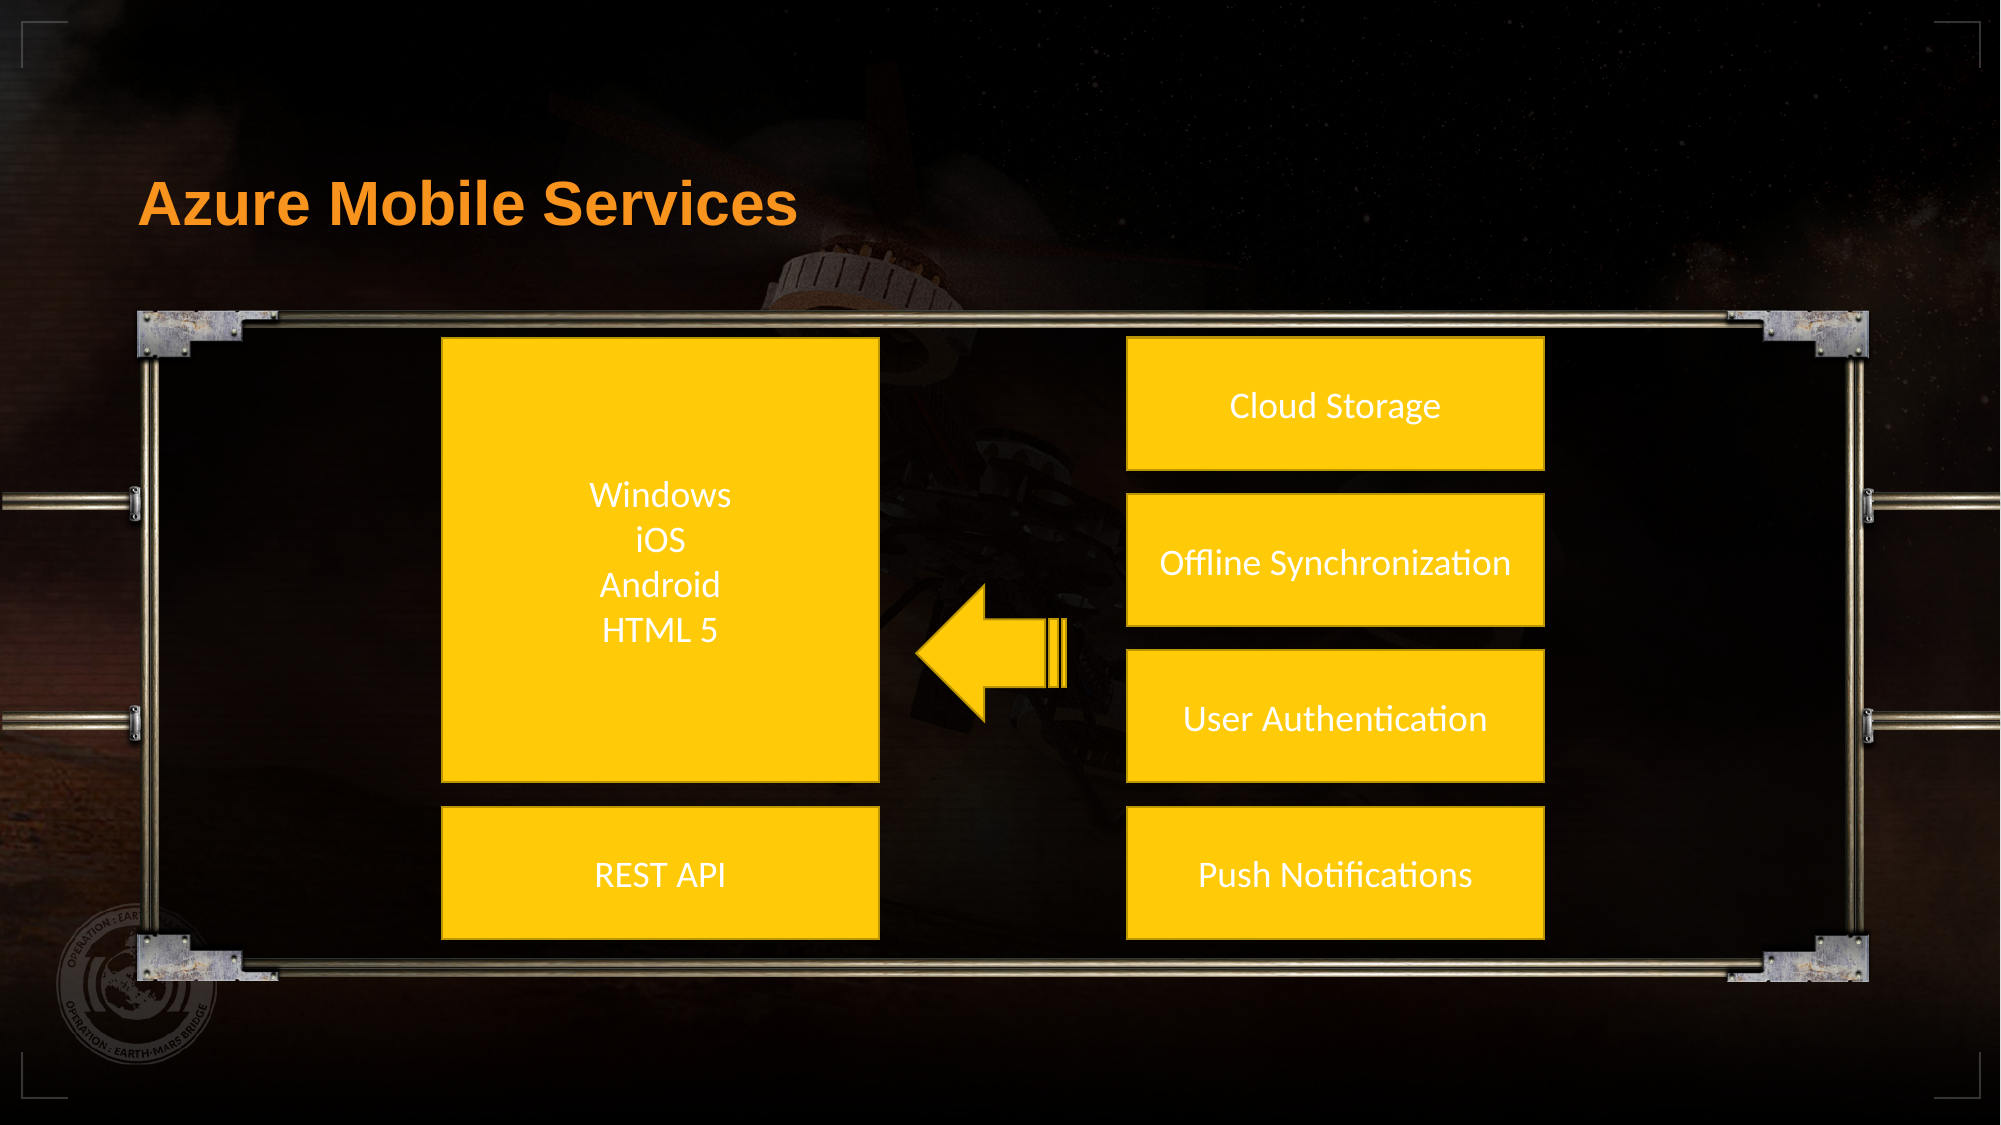

# Azure Mobile Services
Windows
iOS
Android
HTML 5
REST API
Cloud Storage
Offline Synchronization
User Authentication
Push Notifications